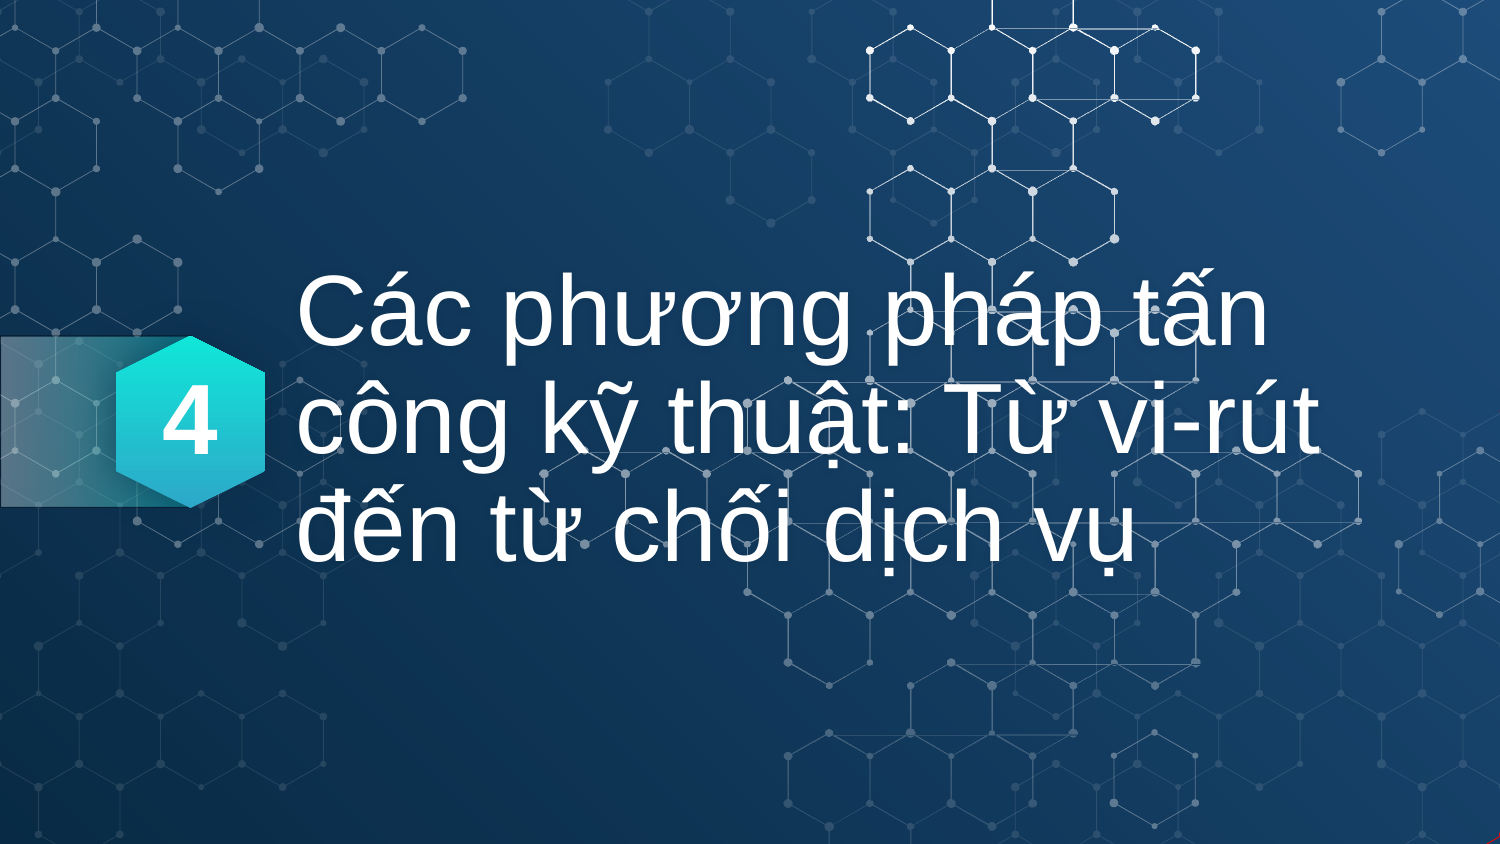

# Các phương pháp tấn công kỹ thuật: Từ vi-rút đến từ chối dịch vụ
4